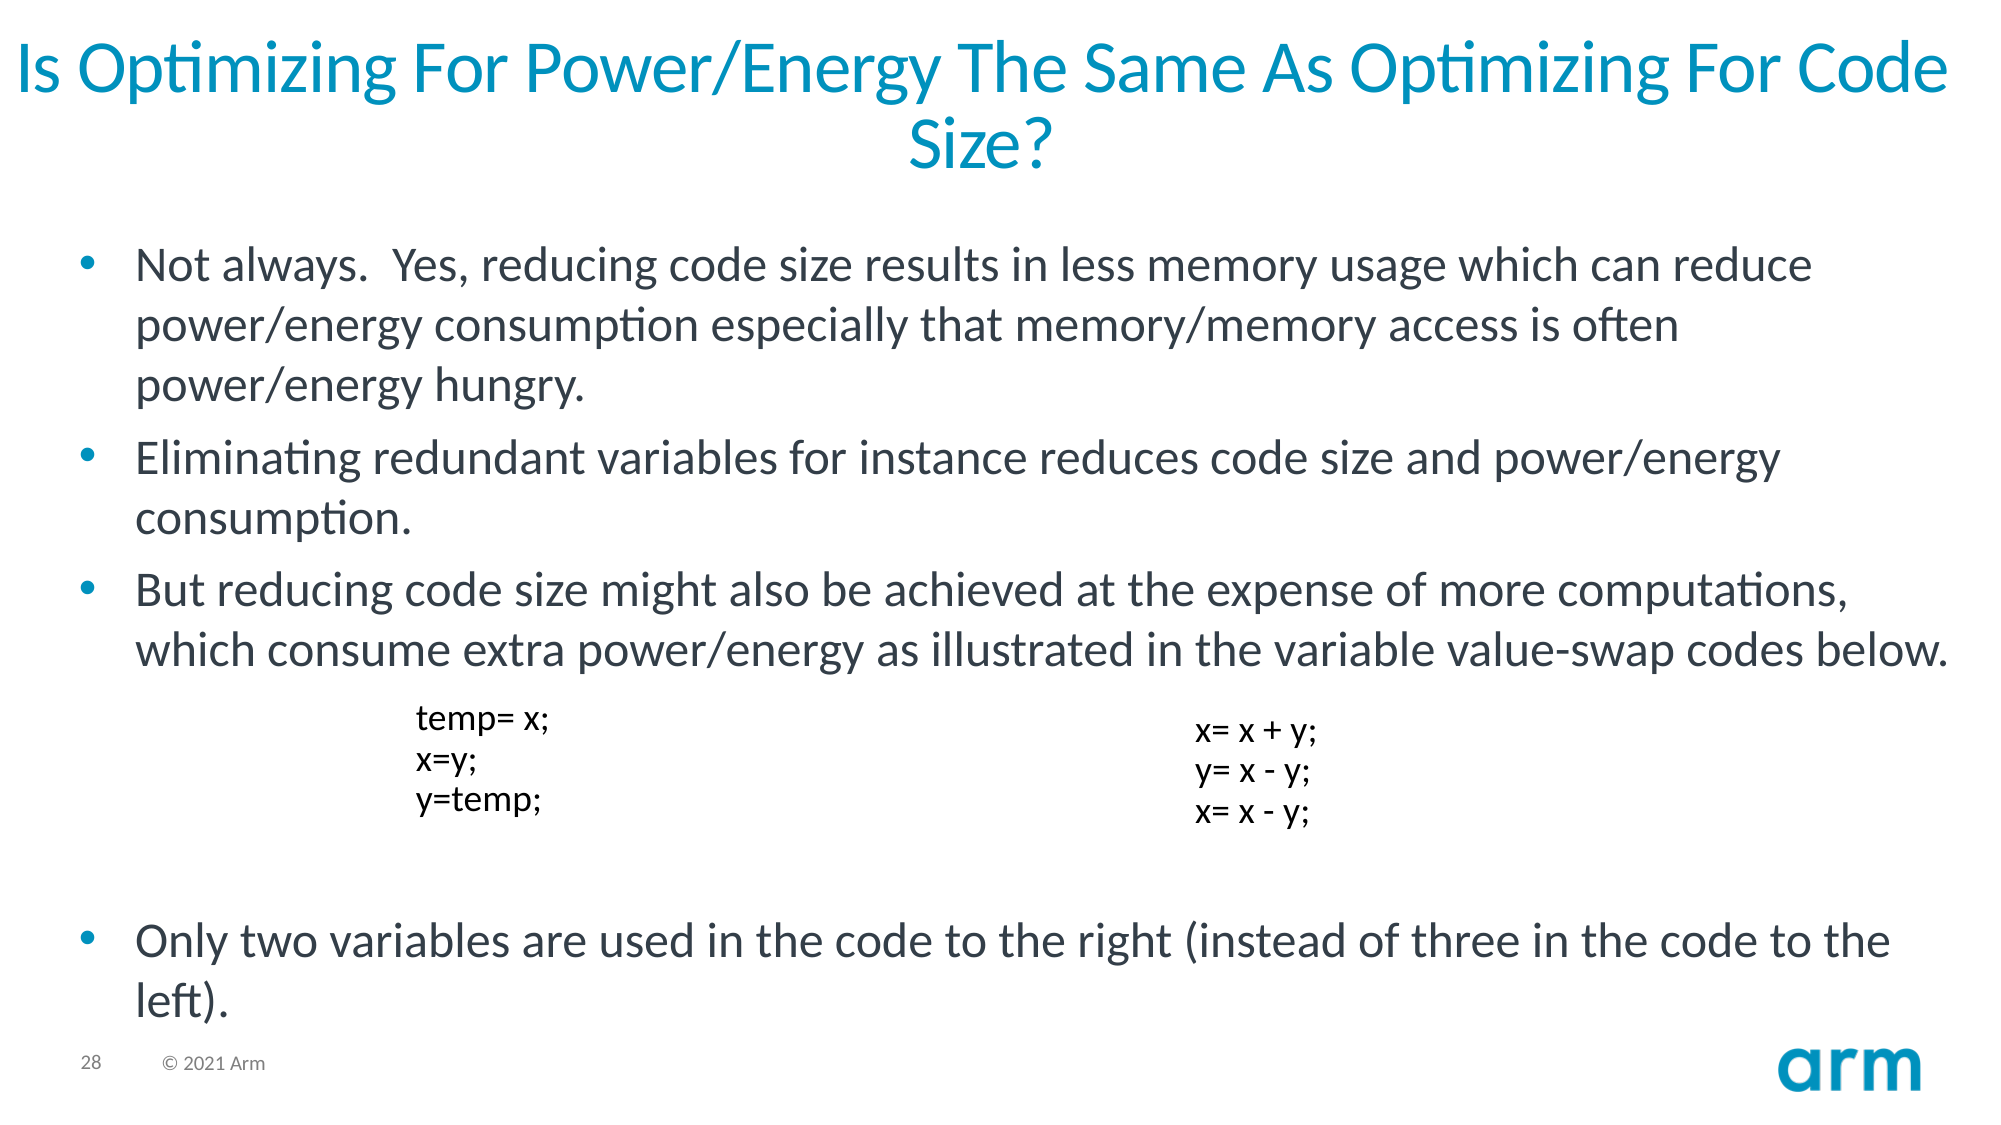

# Is Optimizing For Power/Energy The Same As Optimizing For Code Size?
Not always.  Yes, reducing code size results in less memory usage which can reduce power/energy consumption especially that memory/memory access is often power/energy hungry.
Eliminating redundant variables for instance reduces code size and power/energy consumption.
But reducing code size might also be achieved at the expense of more computations, which consume extra power/energy as illustrated in the variable value-swap codes below.

Only two variables are used in the code to the right (instead of three in the code to the left).

temp= x;
x=y;
y=temp;
x= x + y;
y= x - y;
x= x - y;